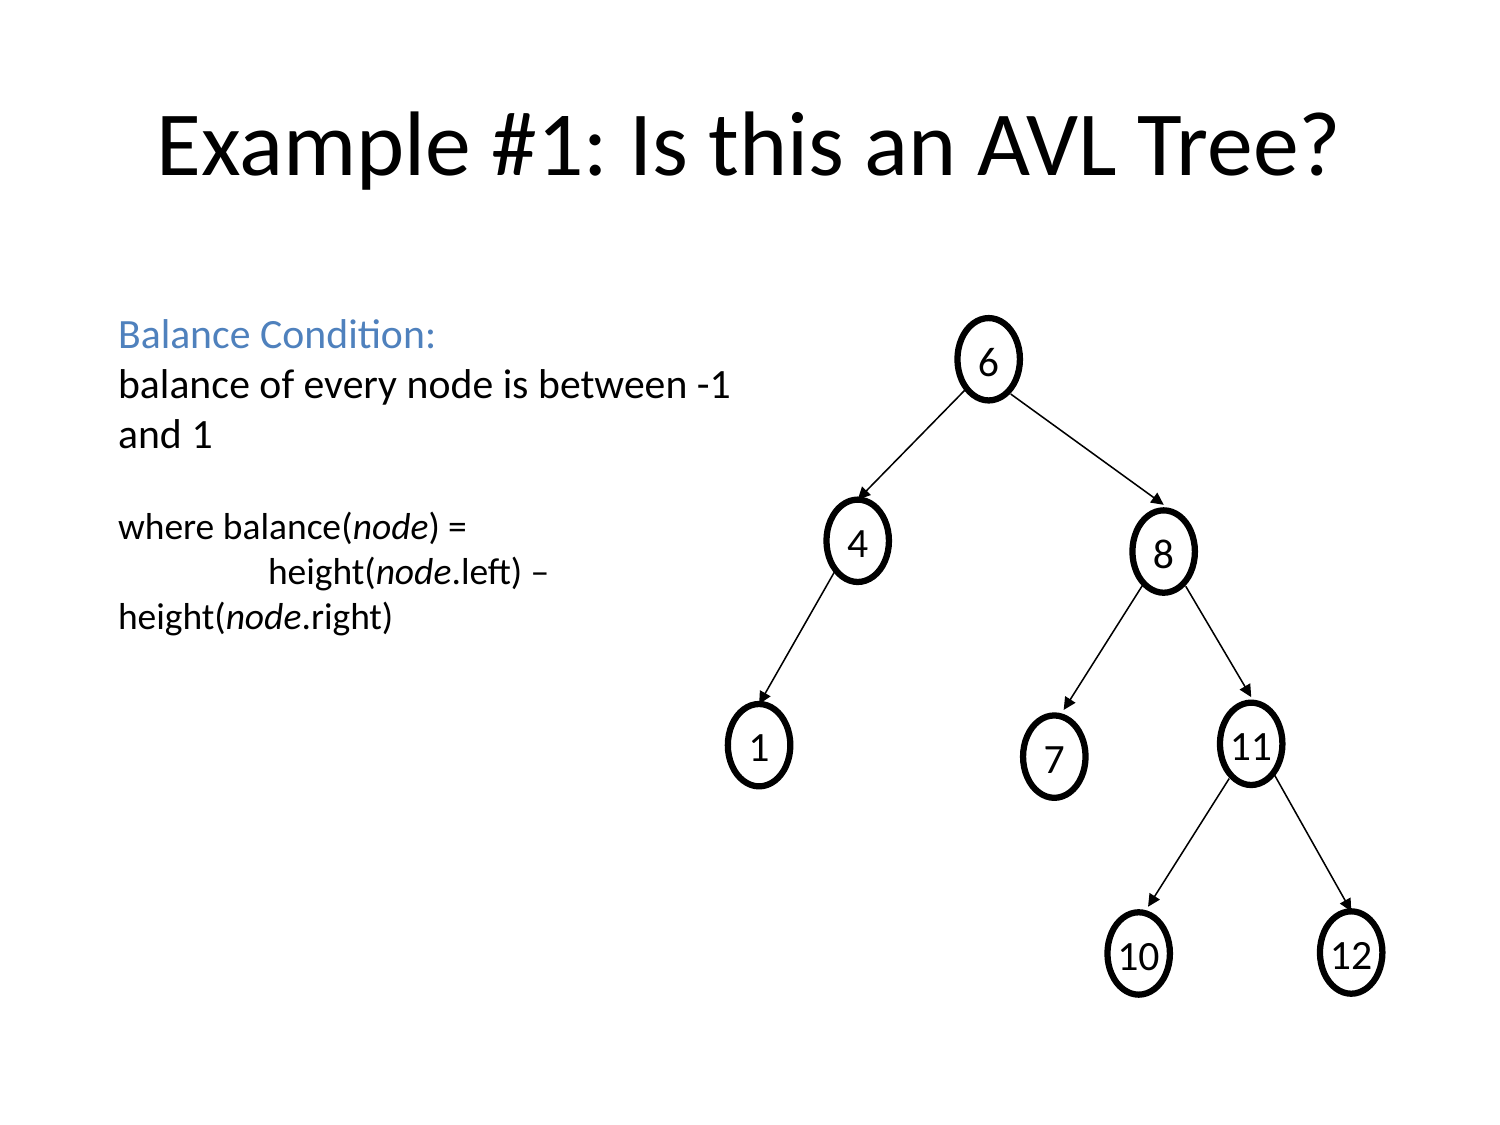

# Example #1: Is this an AVL Tree?
Balance Condition:
balance of every node is between -1 and 1
where balance(node) =
	height(node.left) – height(node.right)
6
4
8
11
1
7
12
10